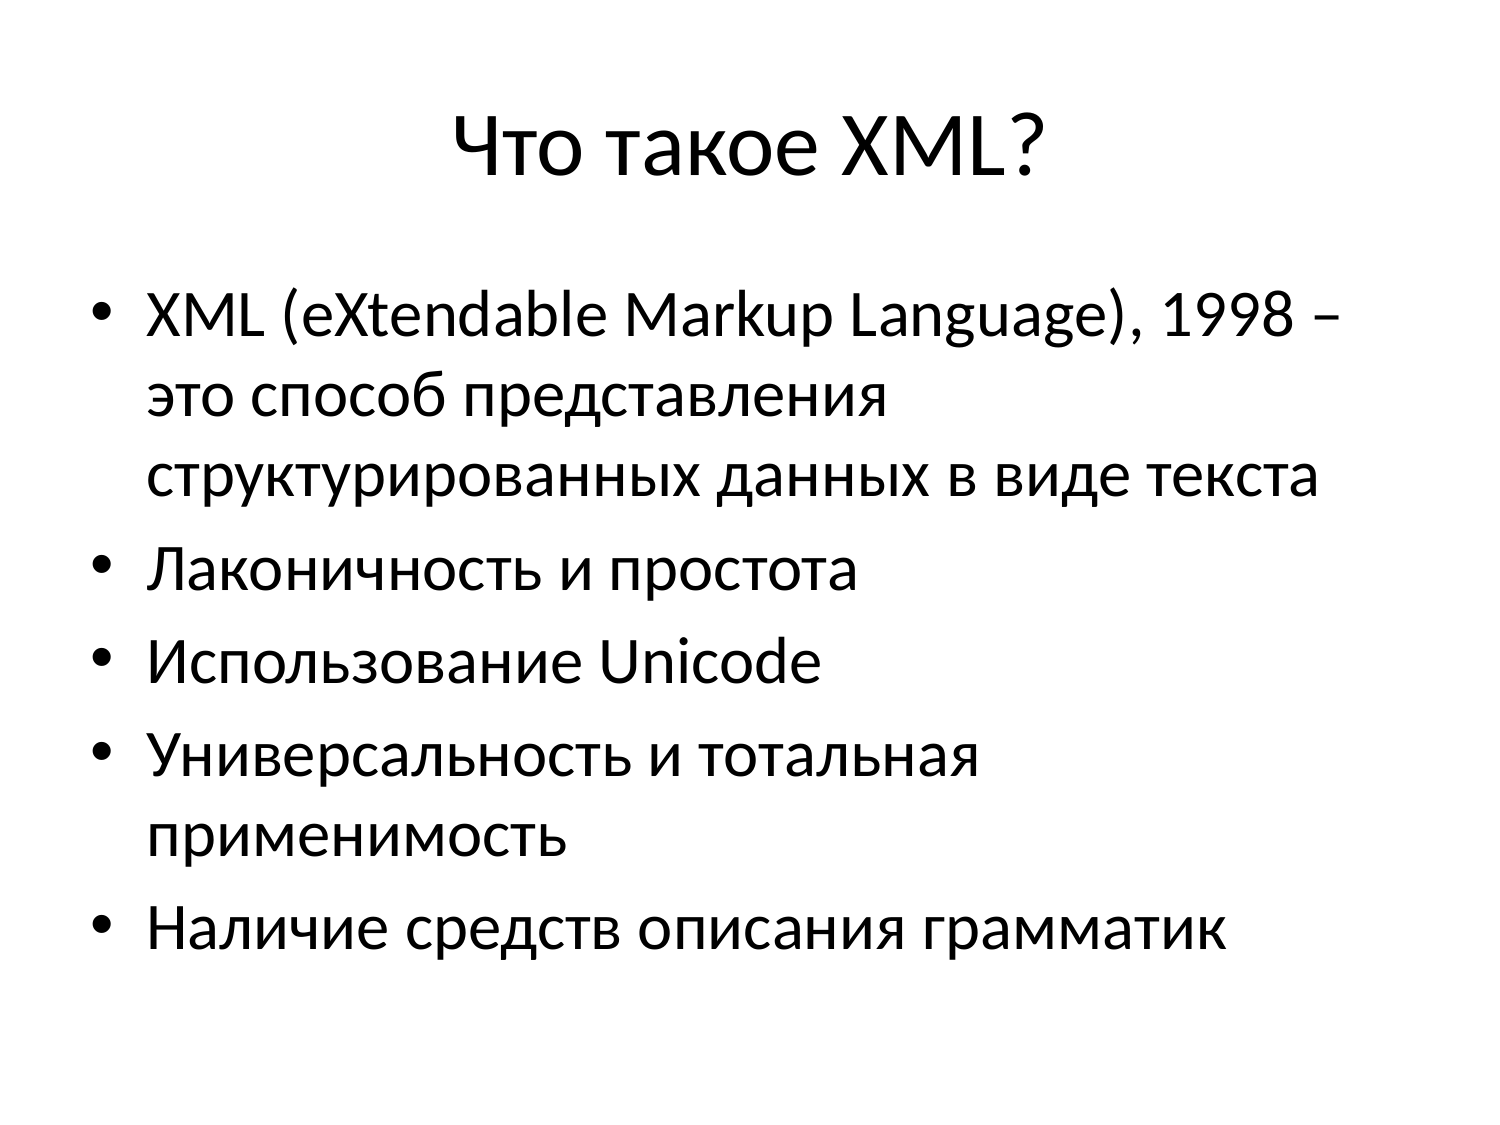

# Что такое XML?
XML (eXtendable Markup Language), 1998 – это способ представления структурированных данных в виде текста
Лаконичность и простота
Использование Unicode
Универсальность и тотальная применимость
Наличие средств описания грамматик